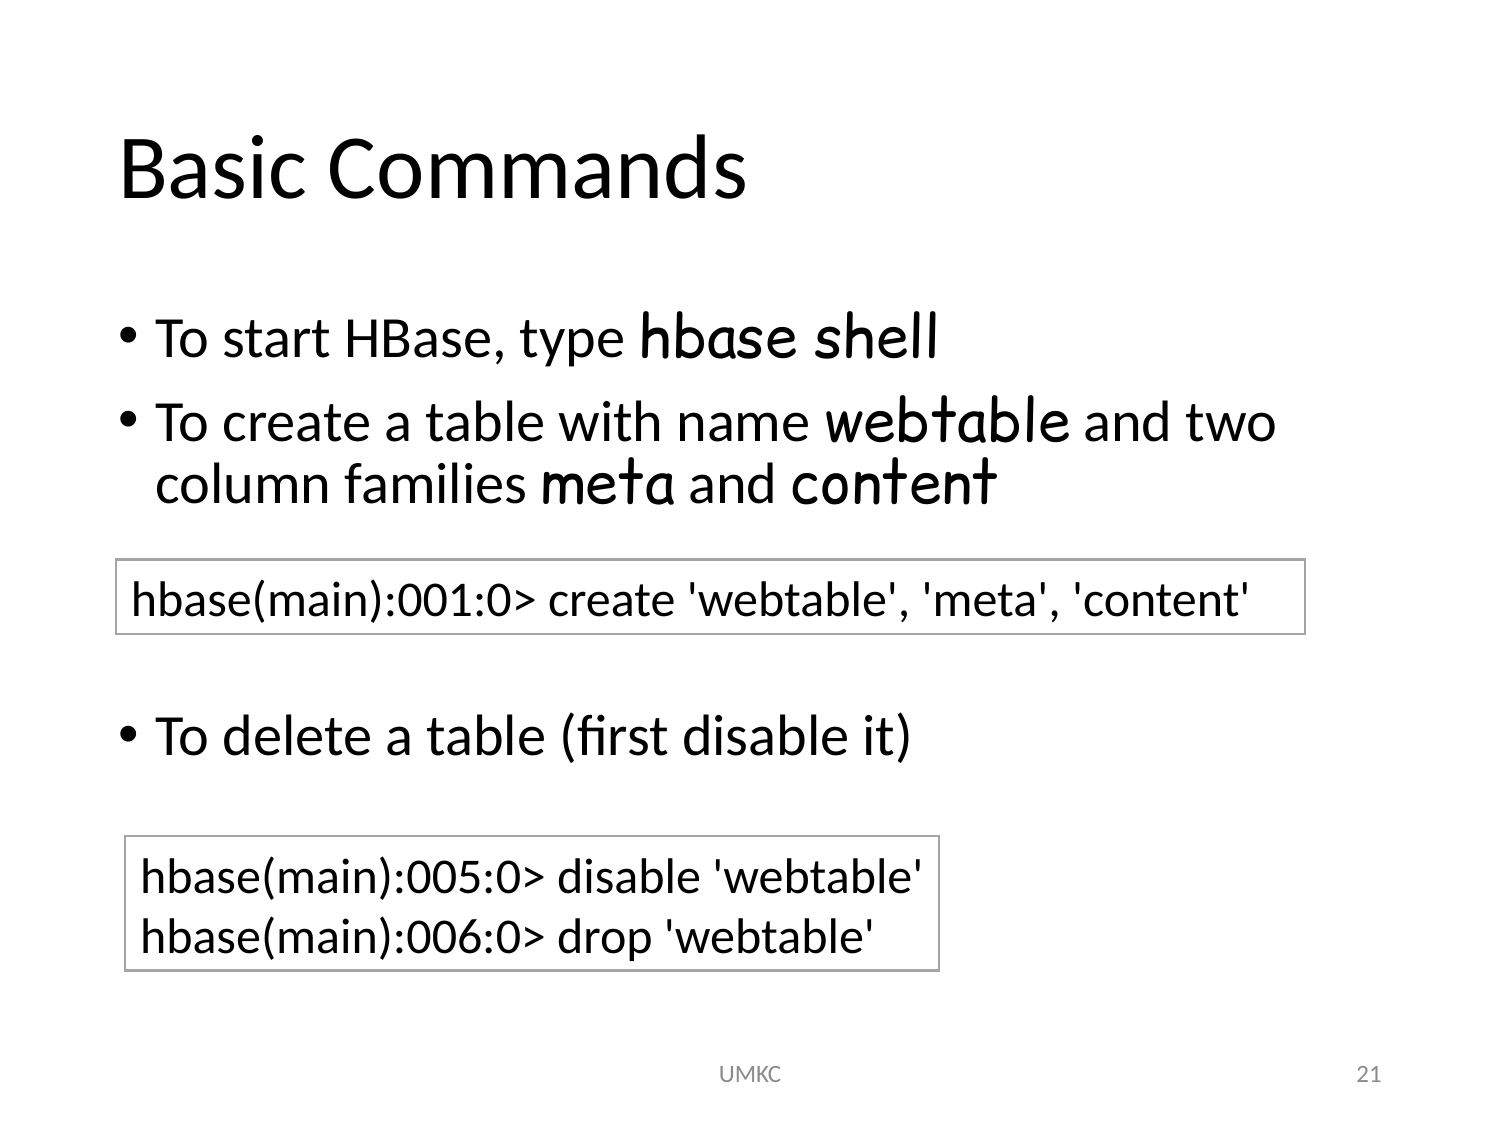

# Basic Commands
To start HBase, type hbase shell
To create a table with name webtable and two column families meta and content

To delete a table (first disable it)
hbase(main):001:0> create 'webtable', 'meta', 'content'
hbase(main):005:0> disable 'webtable'
hbase(main):006:0> drop 'webtable'
UMKC
21